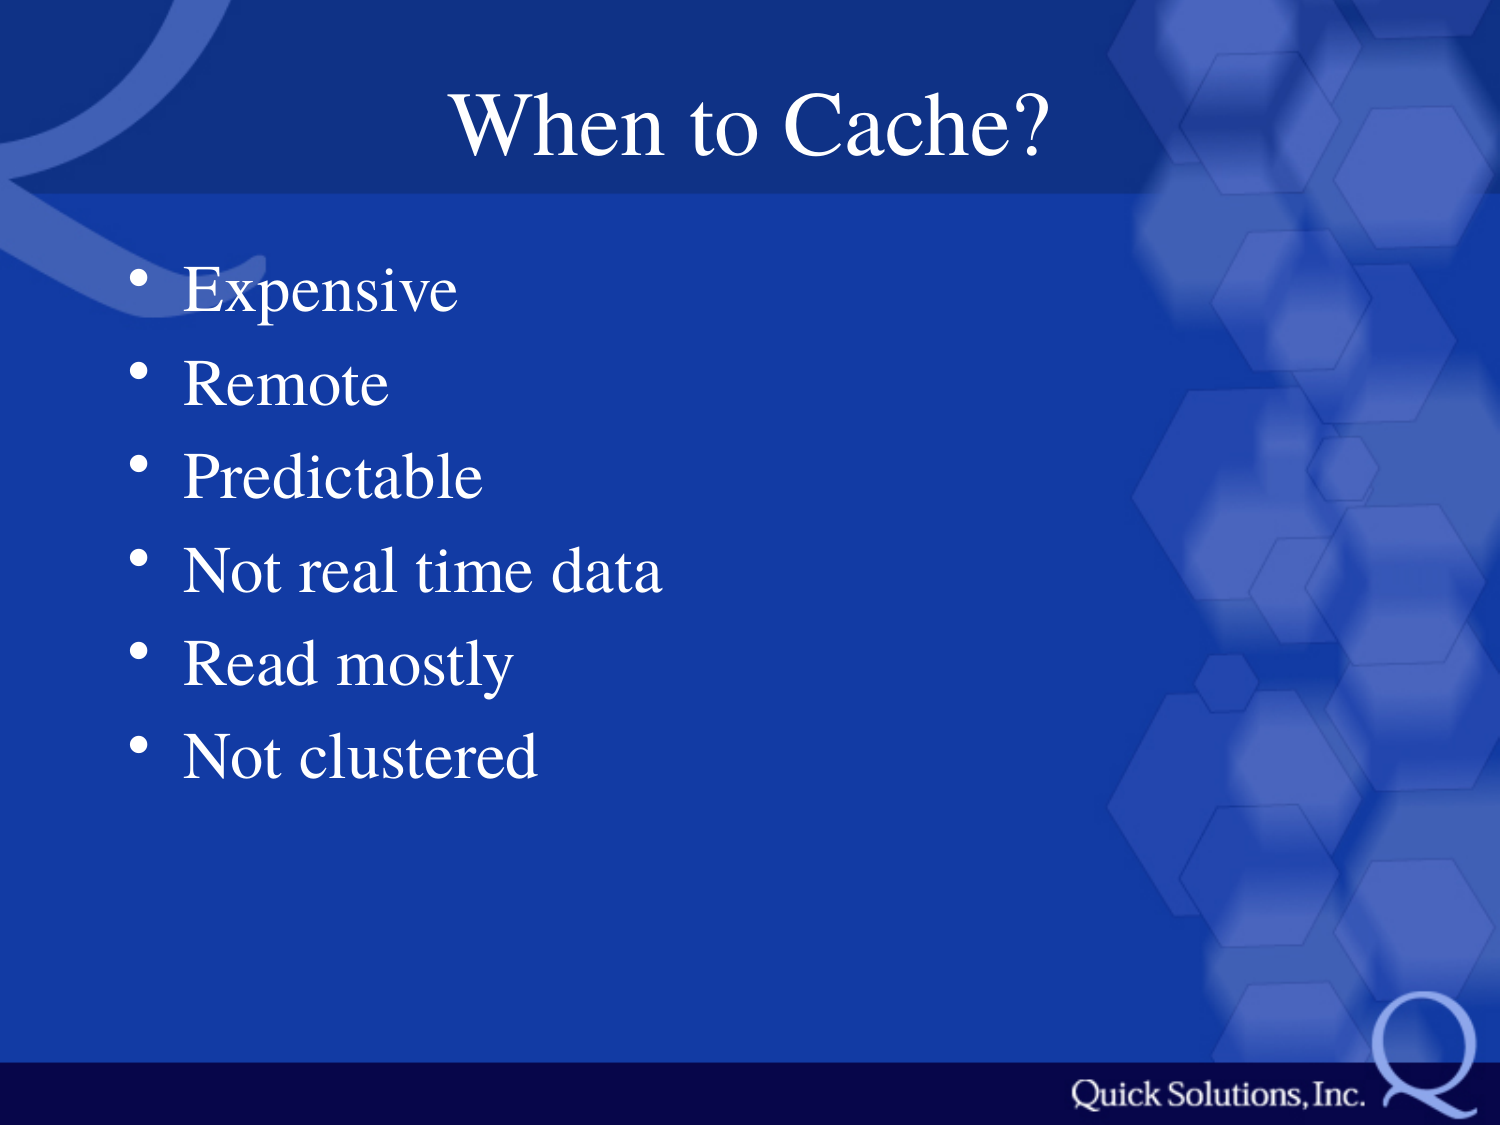

# When to Cache?
Expensive
Remote
Predictable
Not real time data
Read mostly
Not clustered